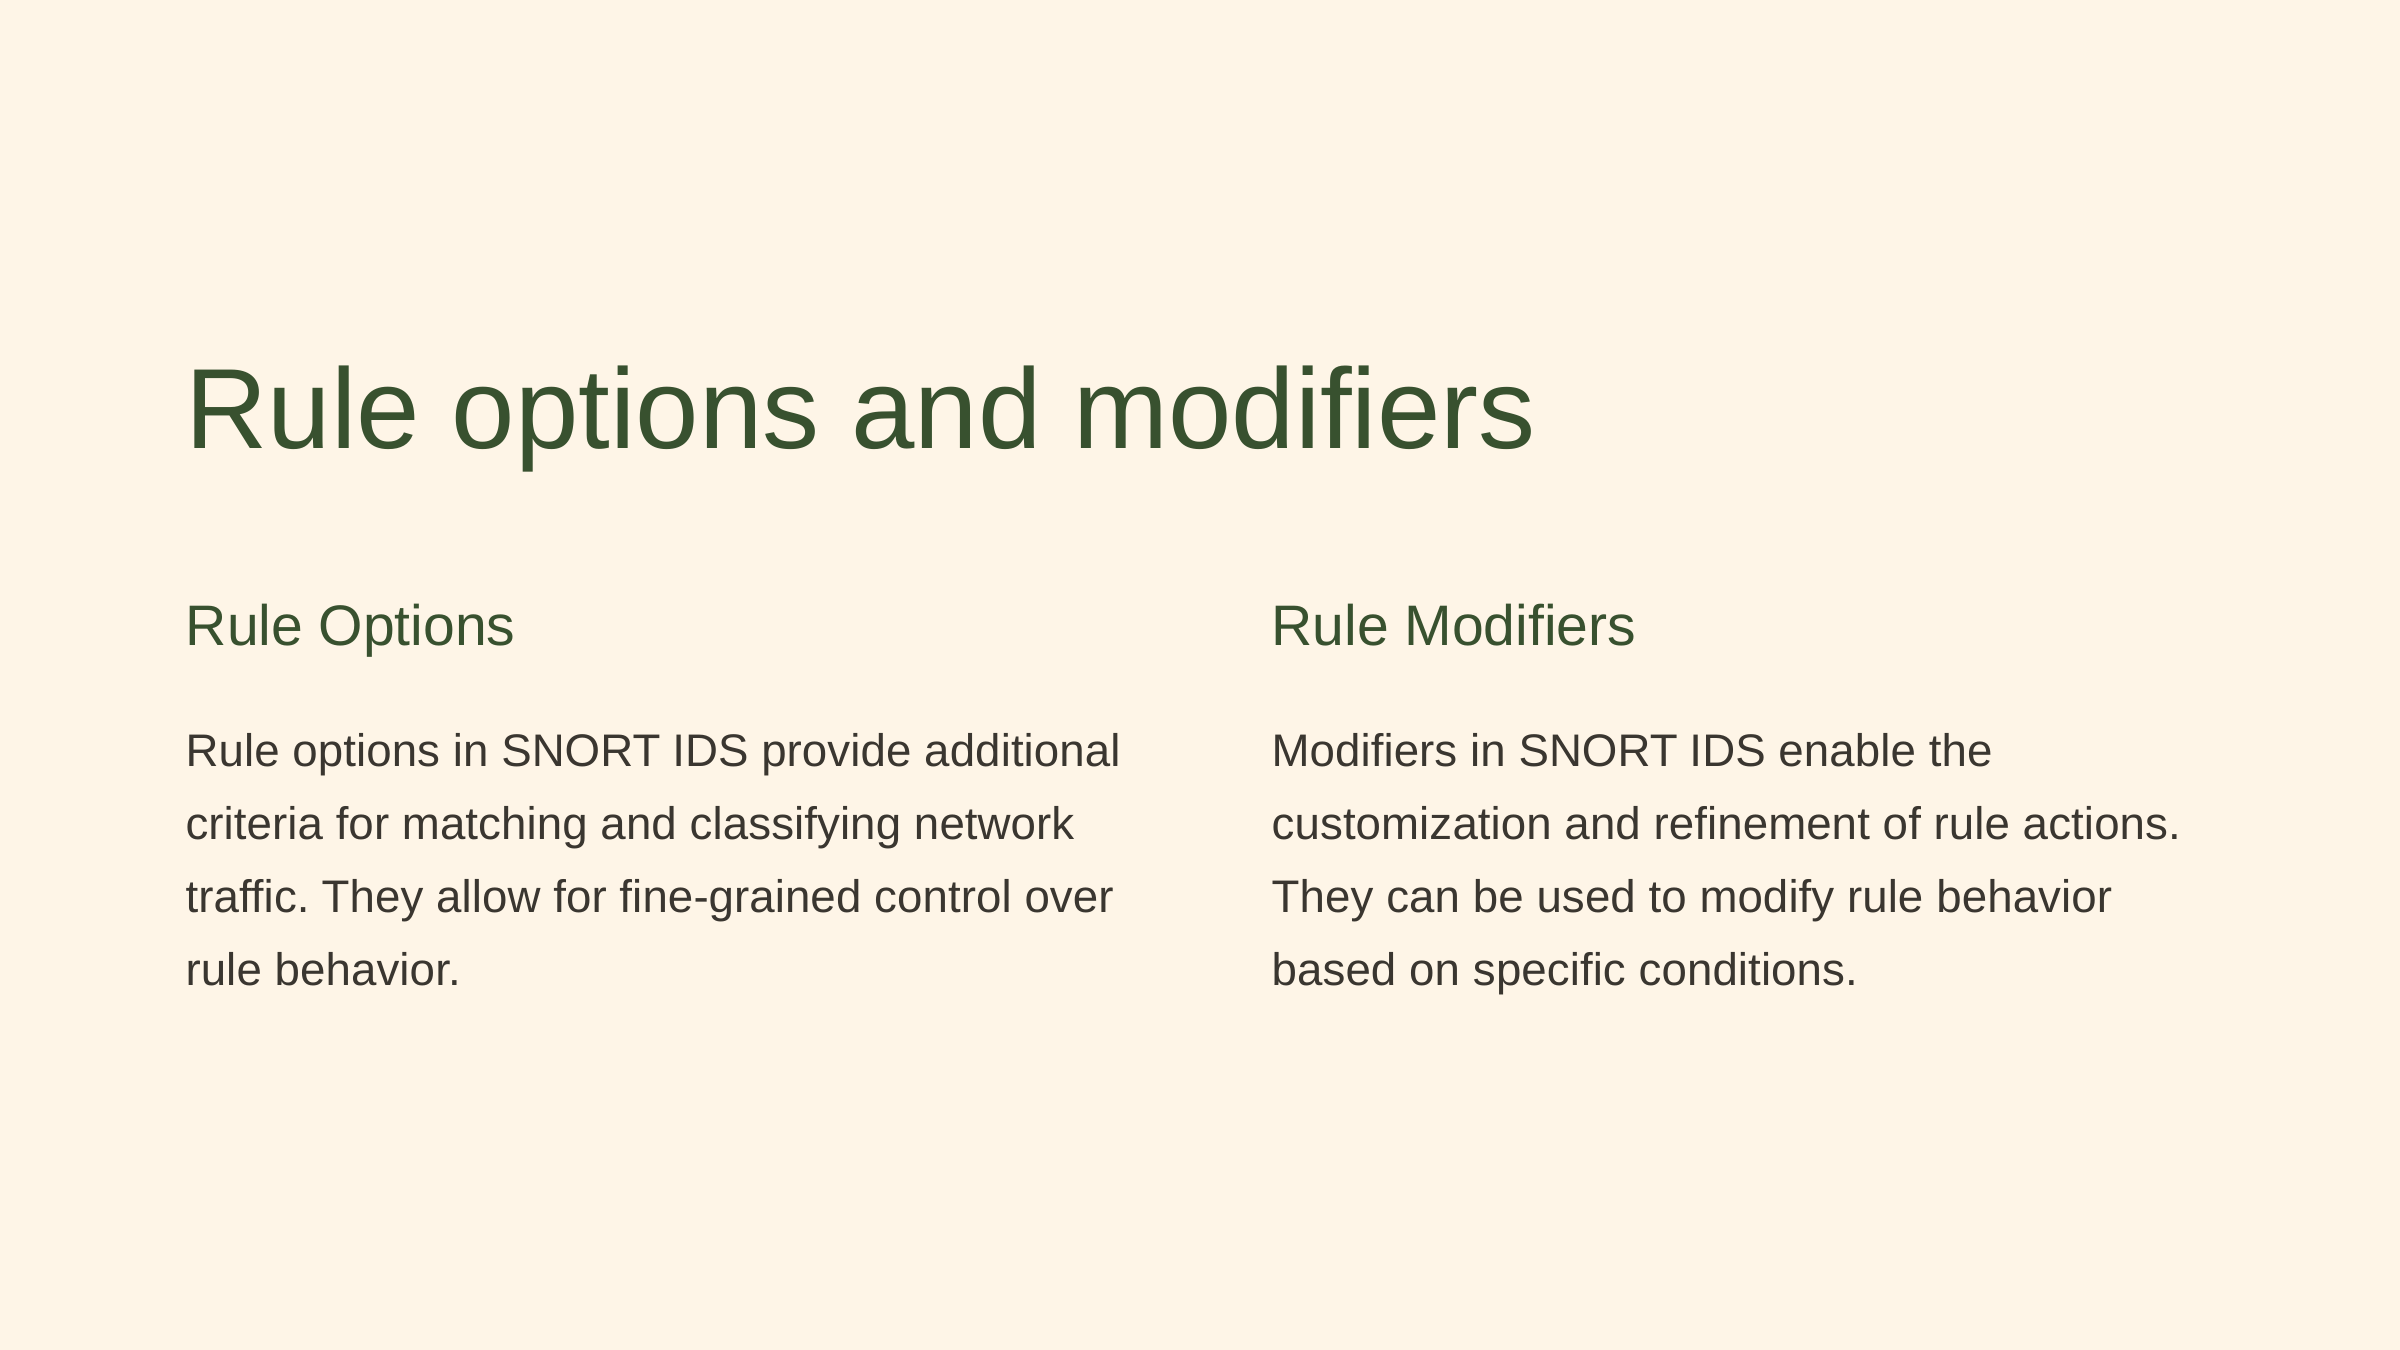

Rule options and modifiers
Rule Options
Rule Modifiers
Rule options in SNORT IDS provide additional criteria for matching and classifying network traffic. They allow for fine-grained control over rule behavior.
Modifiers in SNORT IDS enable the customization and refinement of rule actions. They can be used to modify rule behavior based on specific conditions.